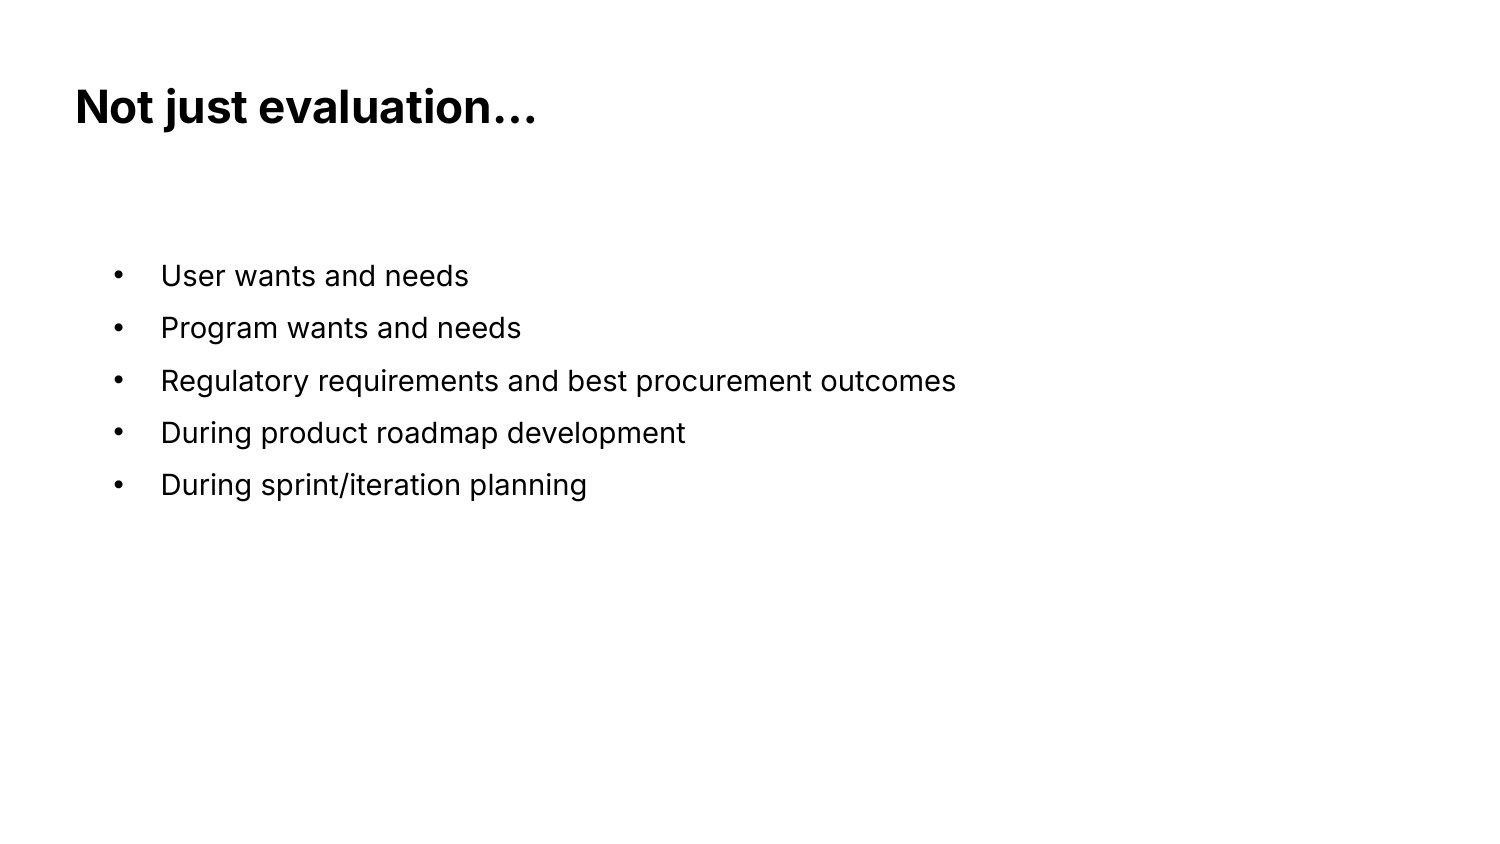

Not just evaluation…
User wants and needs
Program wants and needs
Regulatory requirements and best procurement outcomes
During product roadmap development
During sprint/iteration planning